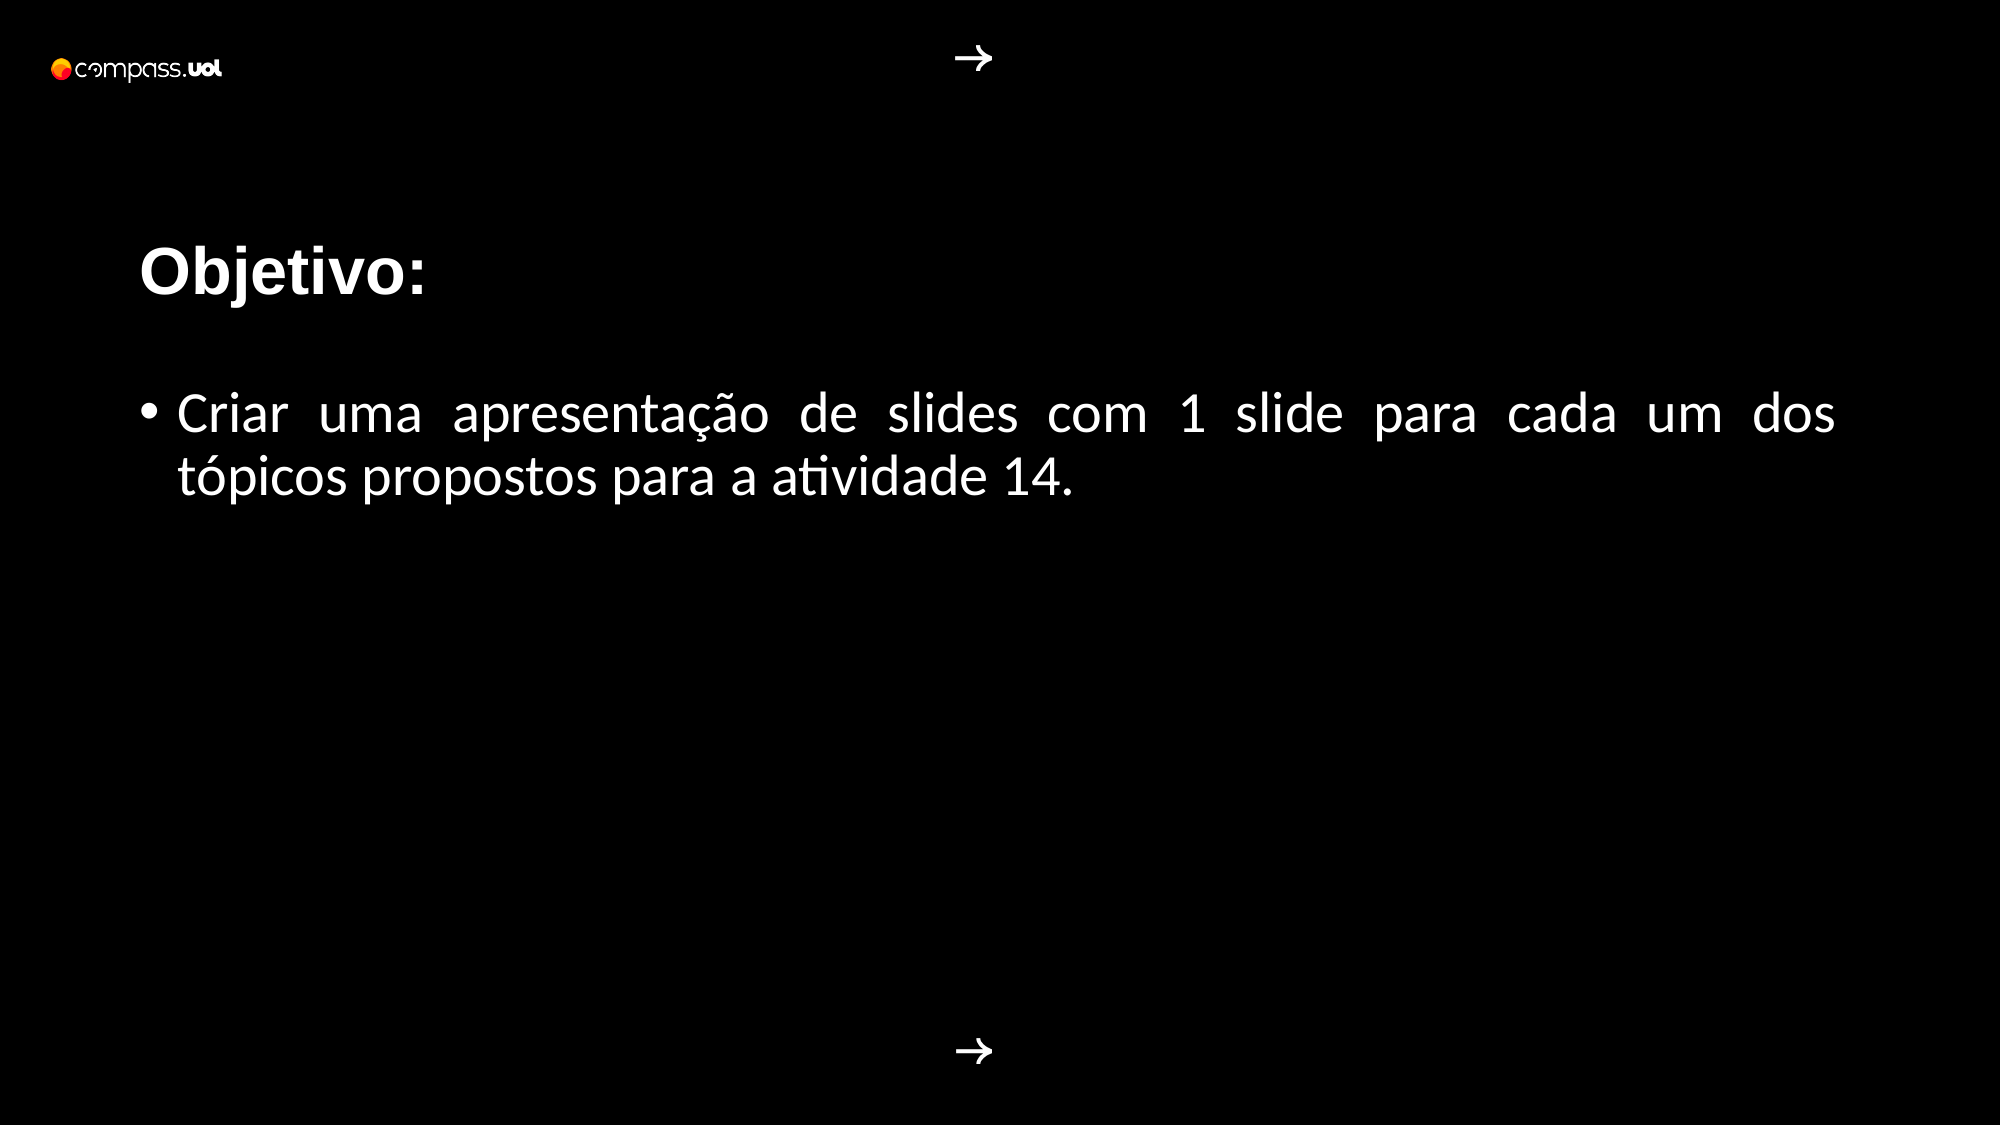

Objetivo:
Criar uma apresentação de slides com 1 slide para cada um dos tópicos propostos para a atividade 14.